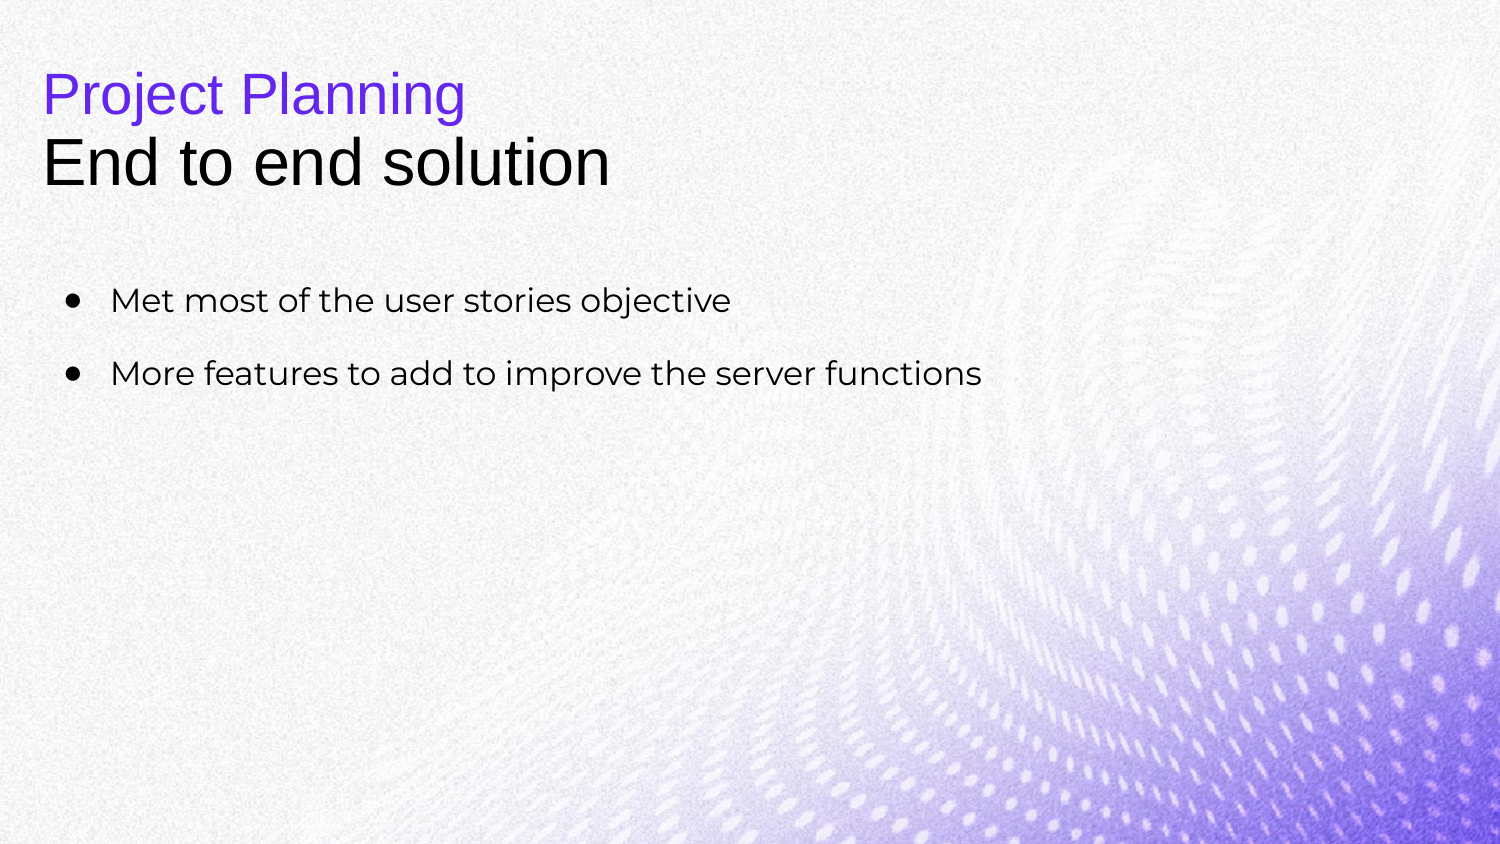

Project Planning
# End to end solution
Met most of the user stories objective
More features to add to improve the server functions